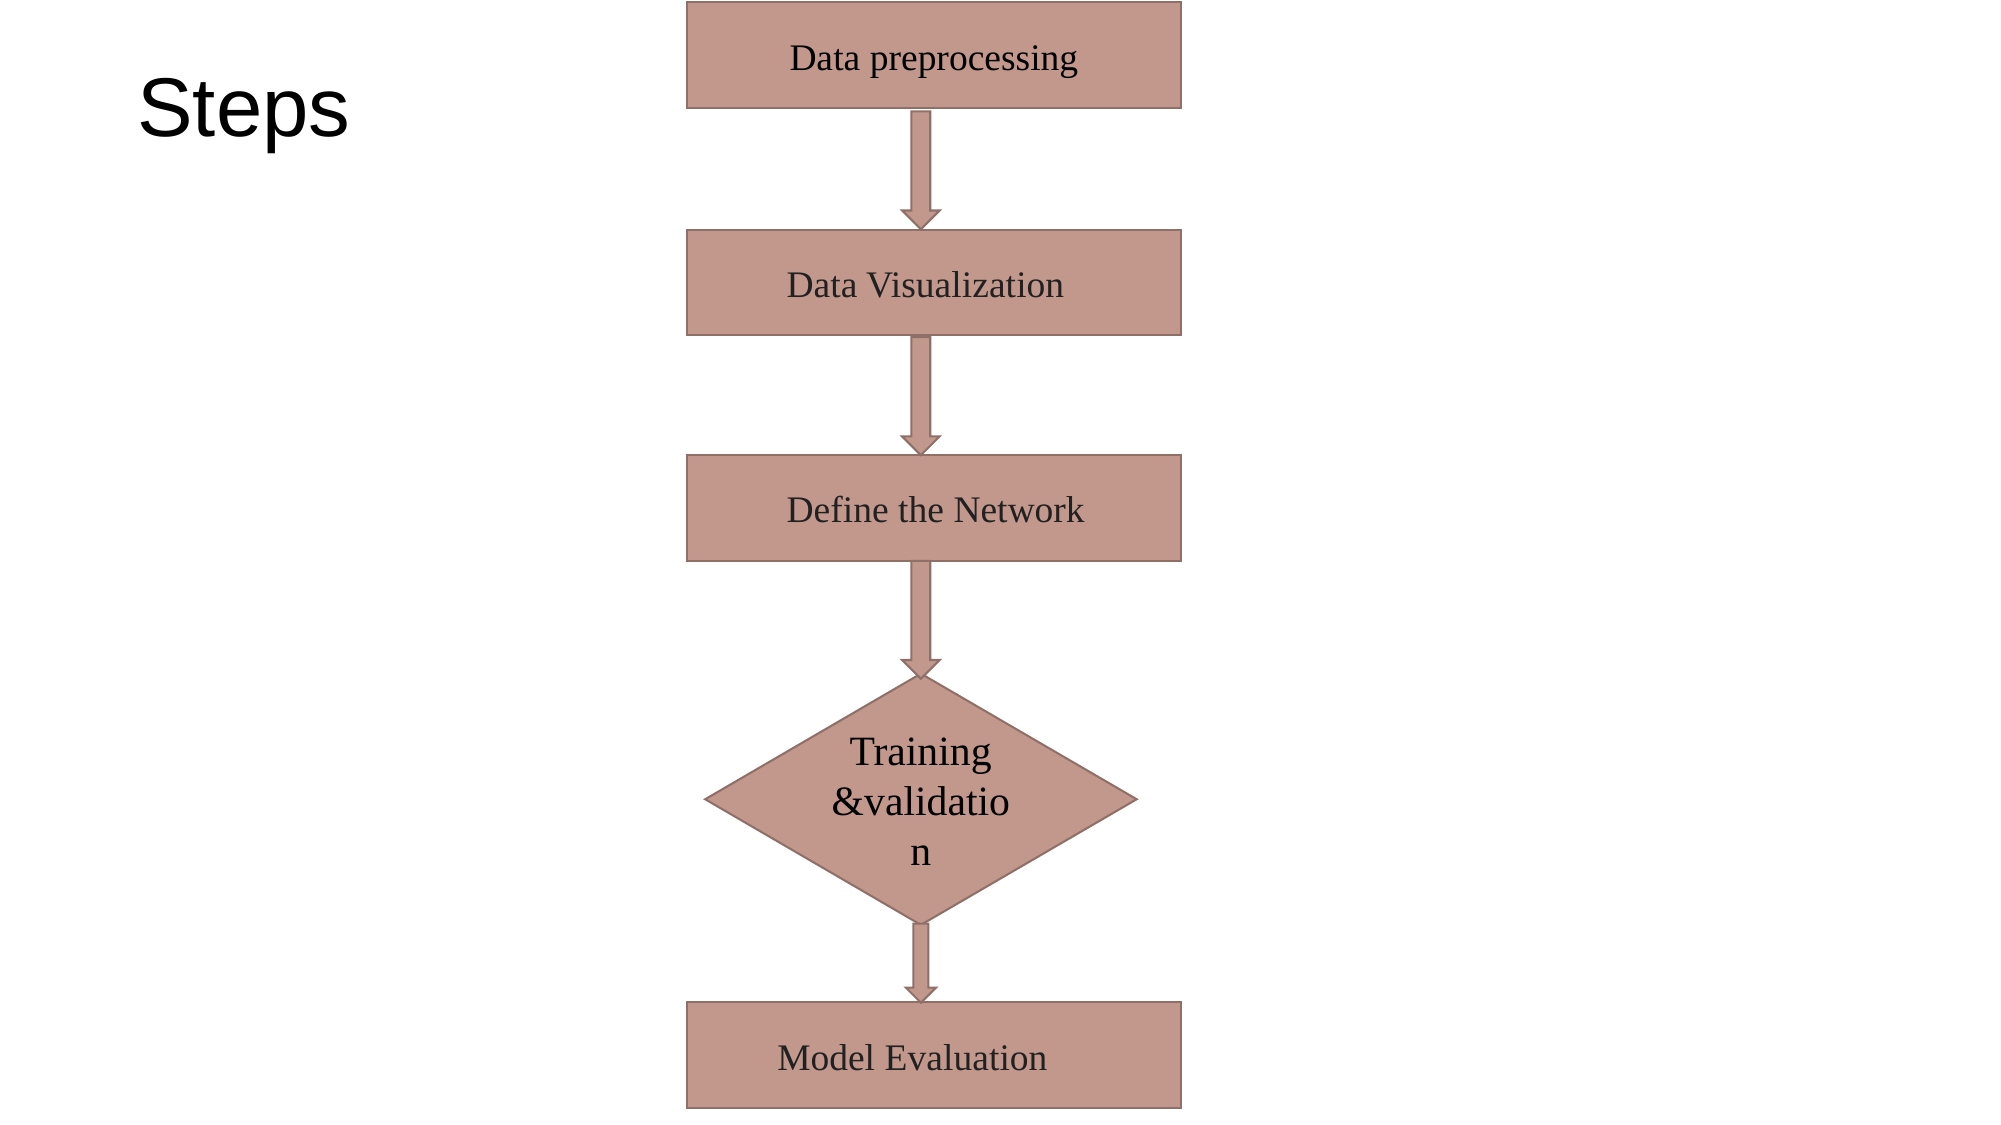

Data preprocessing
# Steps

 Data Visualization

 Define the Network

Training &validation

Model Evaluation